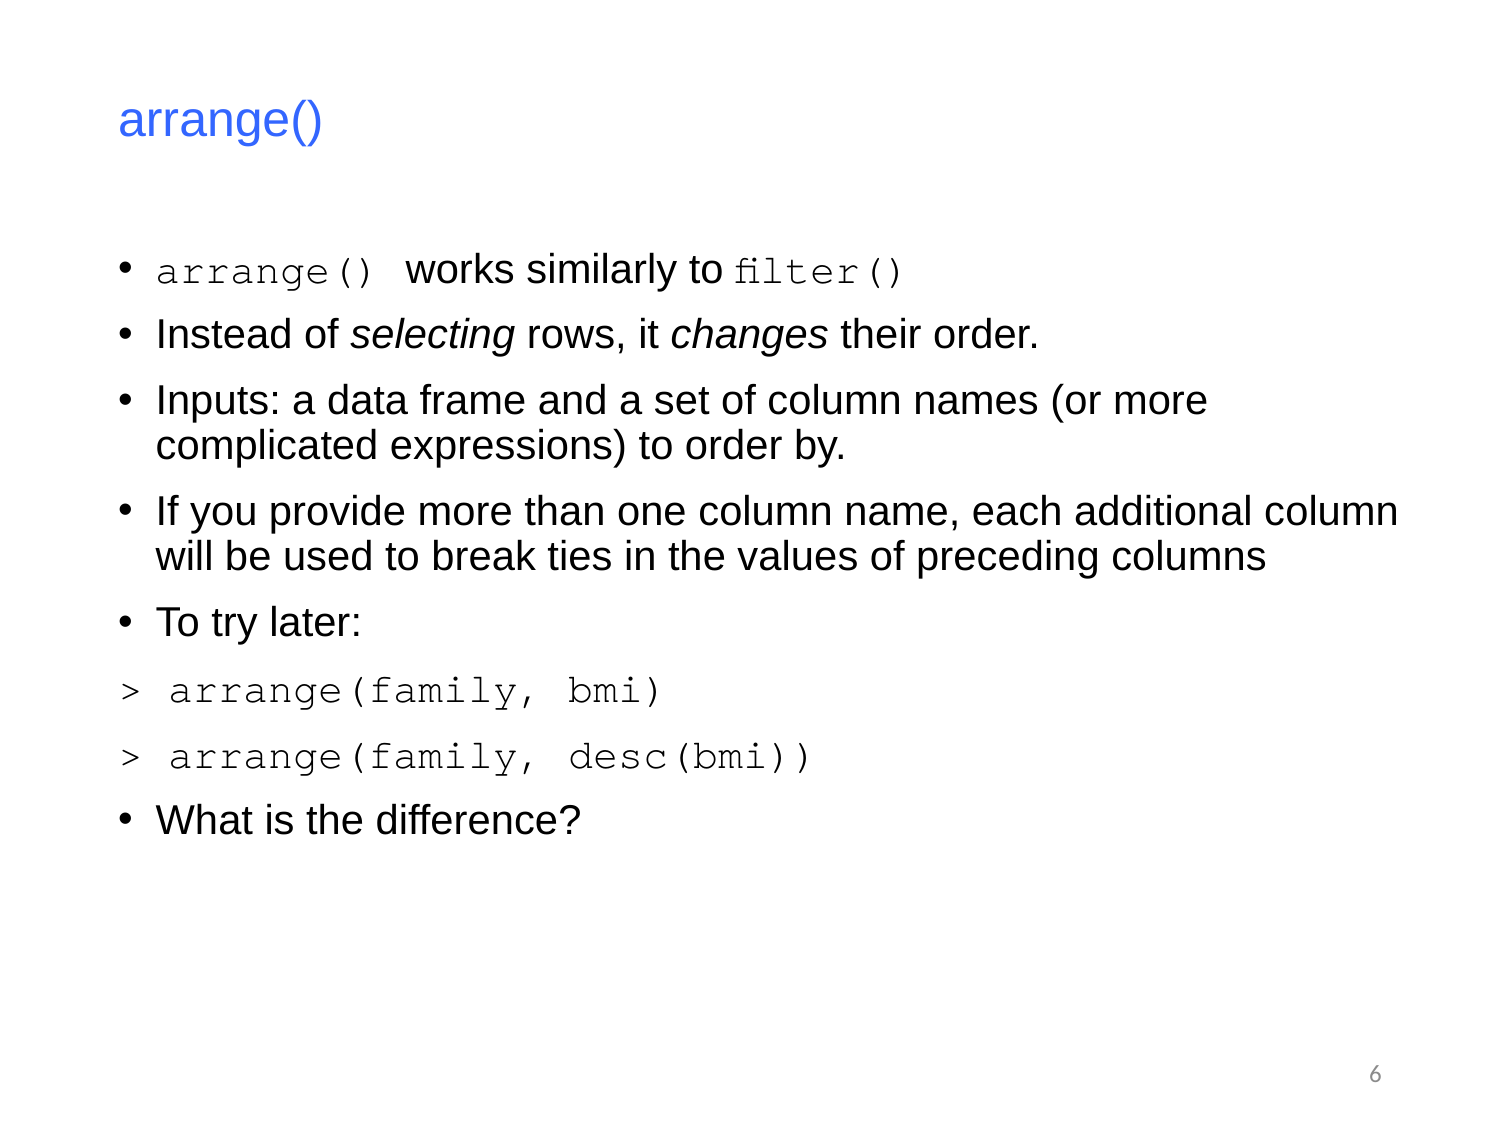

# arrange()
arrange() works similarly to filter()
Instead of selecting rows, it changes their order.
Inputs: a data frame and a set of column names (or more complicated expressions) to order by.
If you provide more than one column name, each additional column will be used to break ties in the values of preceding columns
To try later:
> arrange(family, bmi)
> arrange(family, desc(bmi))
What is the difference?
6